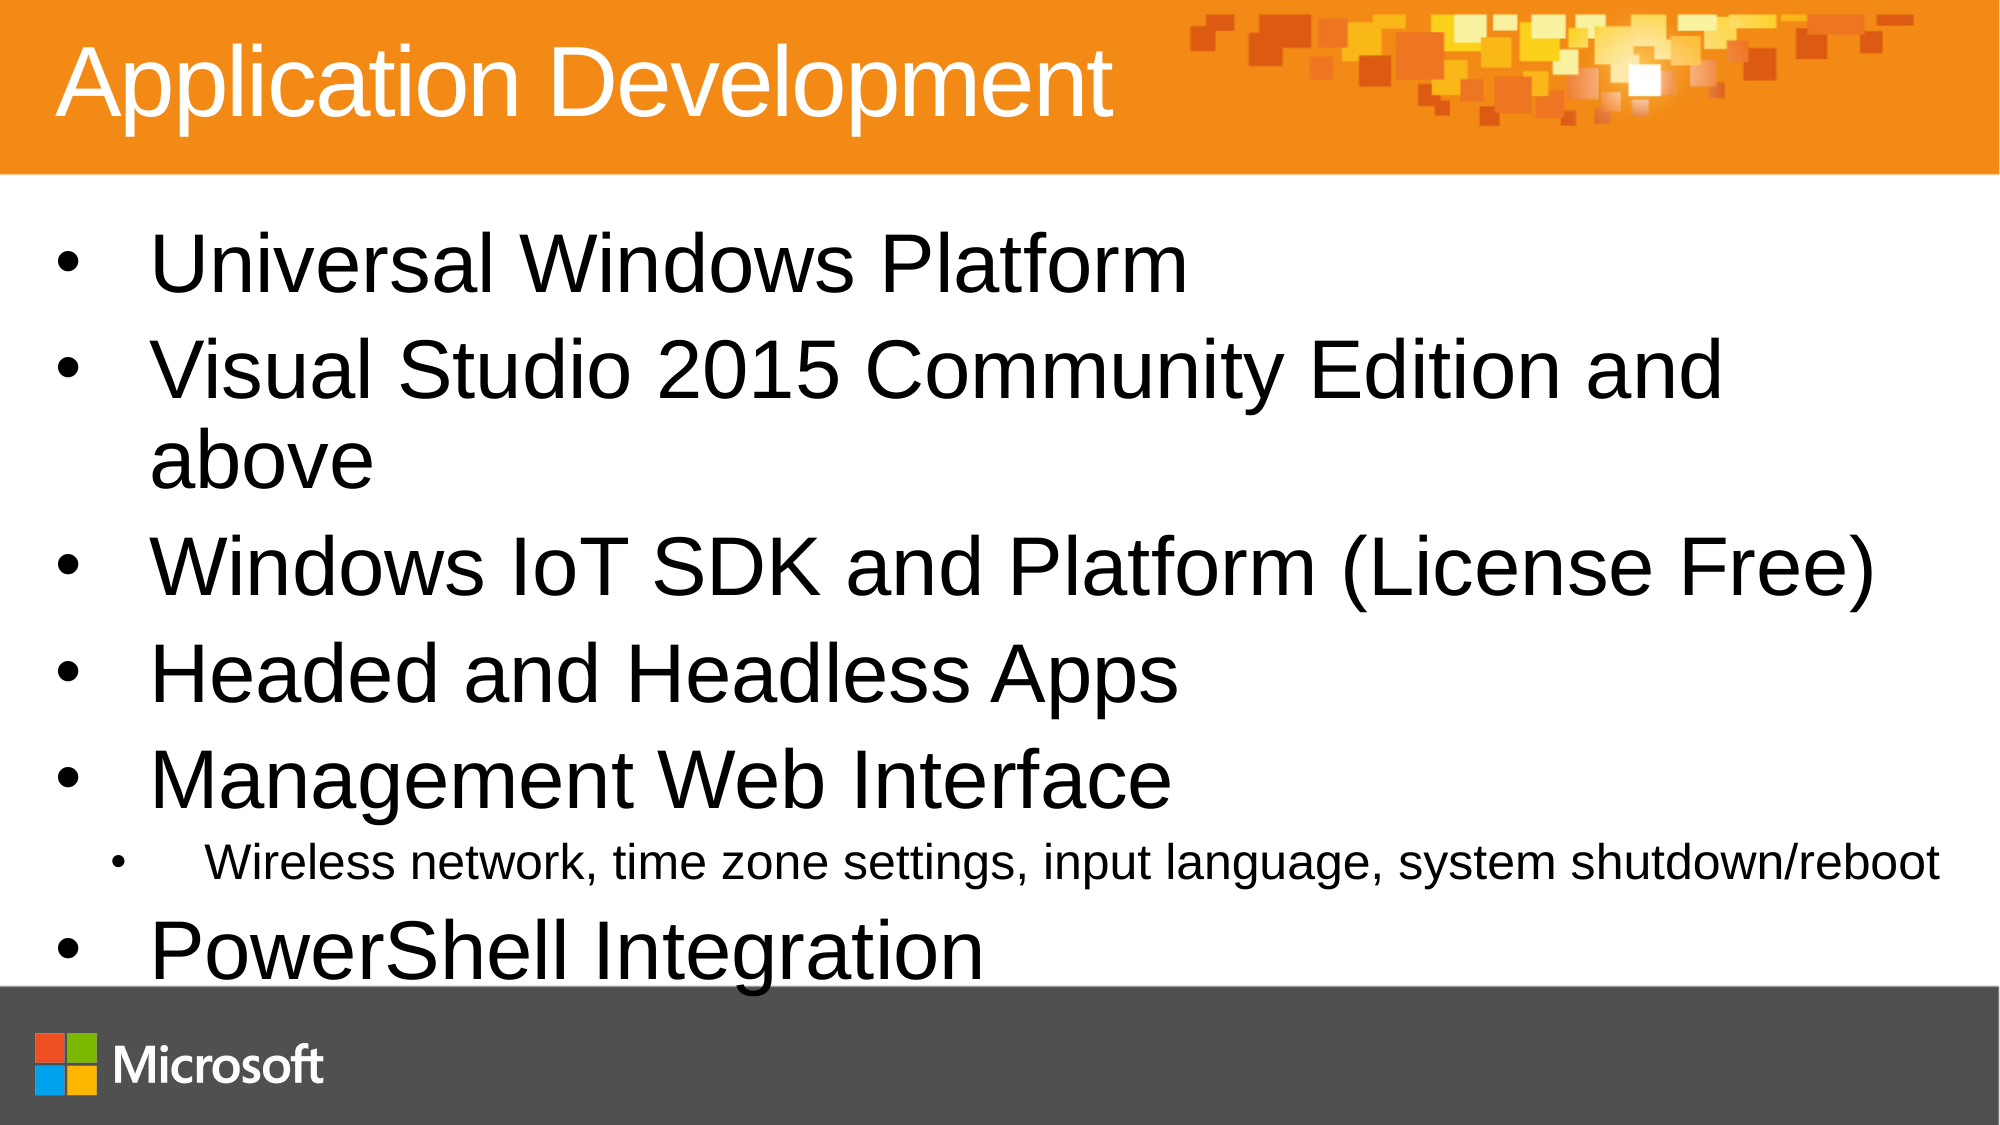

# Application Development
Universal Windows Platform
Visual Studio 2015 Community Edition and above
Windows IoT SDK and Platform (License Free)
Headed and Headless Apps
Management Web Interface
Wireless network, time zone settings, input language, system shutdown/reboot
PowerShell Integration